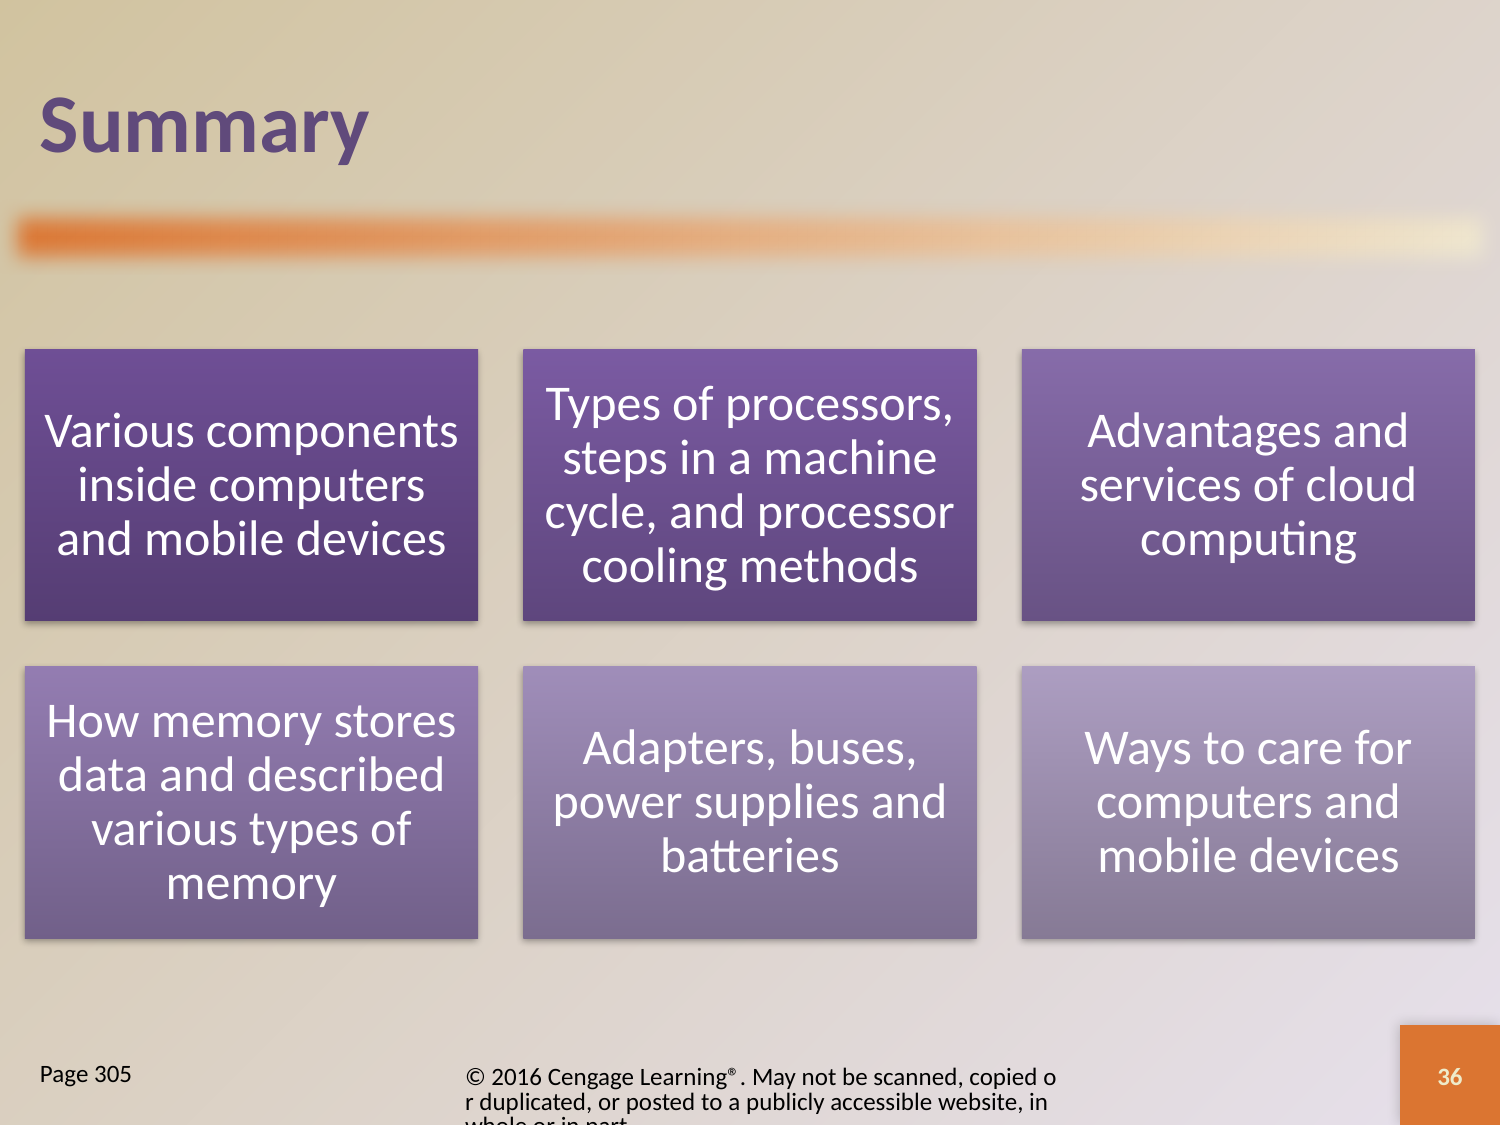

# Summary
Various components inside computers and mobile devices
Types of processors, steps in a machine cycle, and processor cooling methods
Advantages and services of cloud computing
How memory stores data and described various types of memory
Adapters, buses, power supplies and batteries
Ways to care for computers and mobile devices
36
© 2016 Cengage Learning®. May not be scanned, copied or duplicated, or posted to a publicly accessible website, in whole or in part.
Page 305